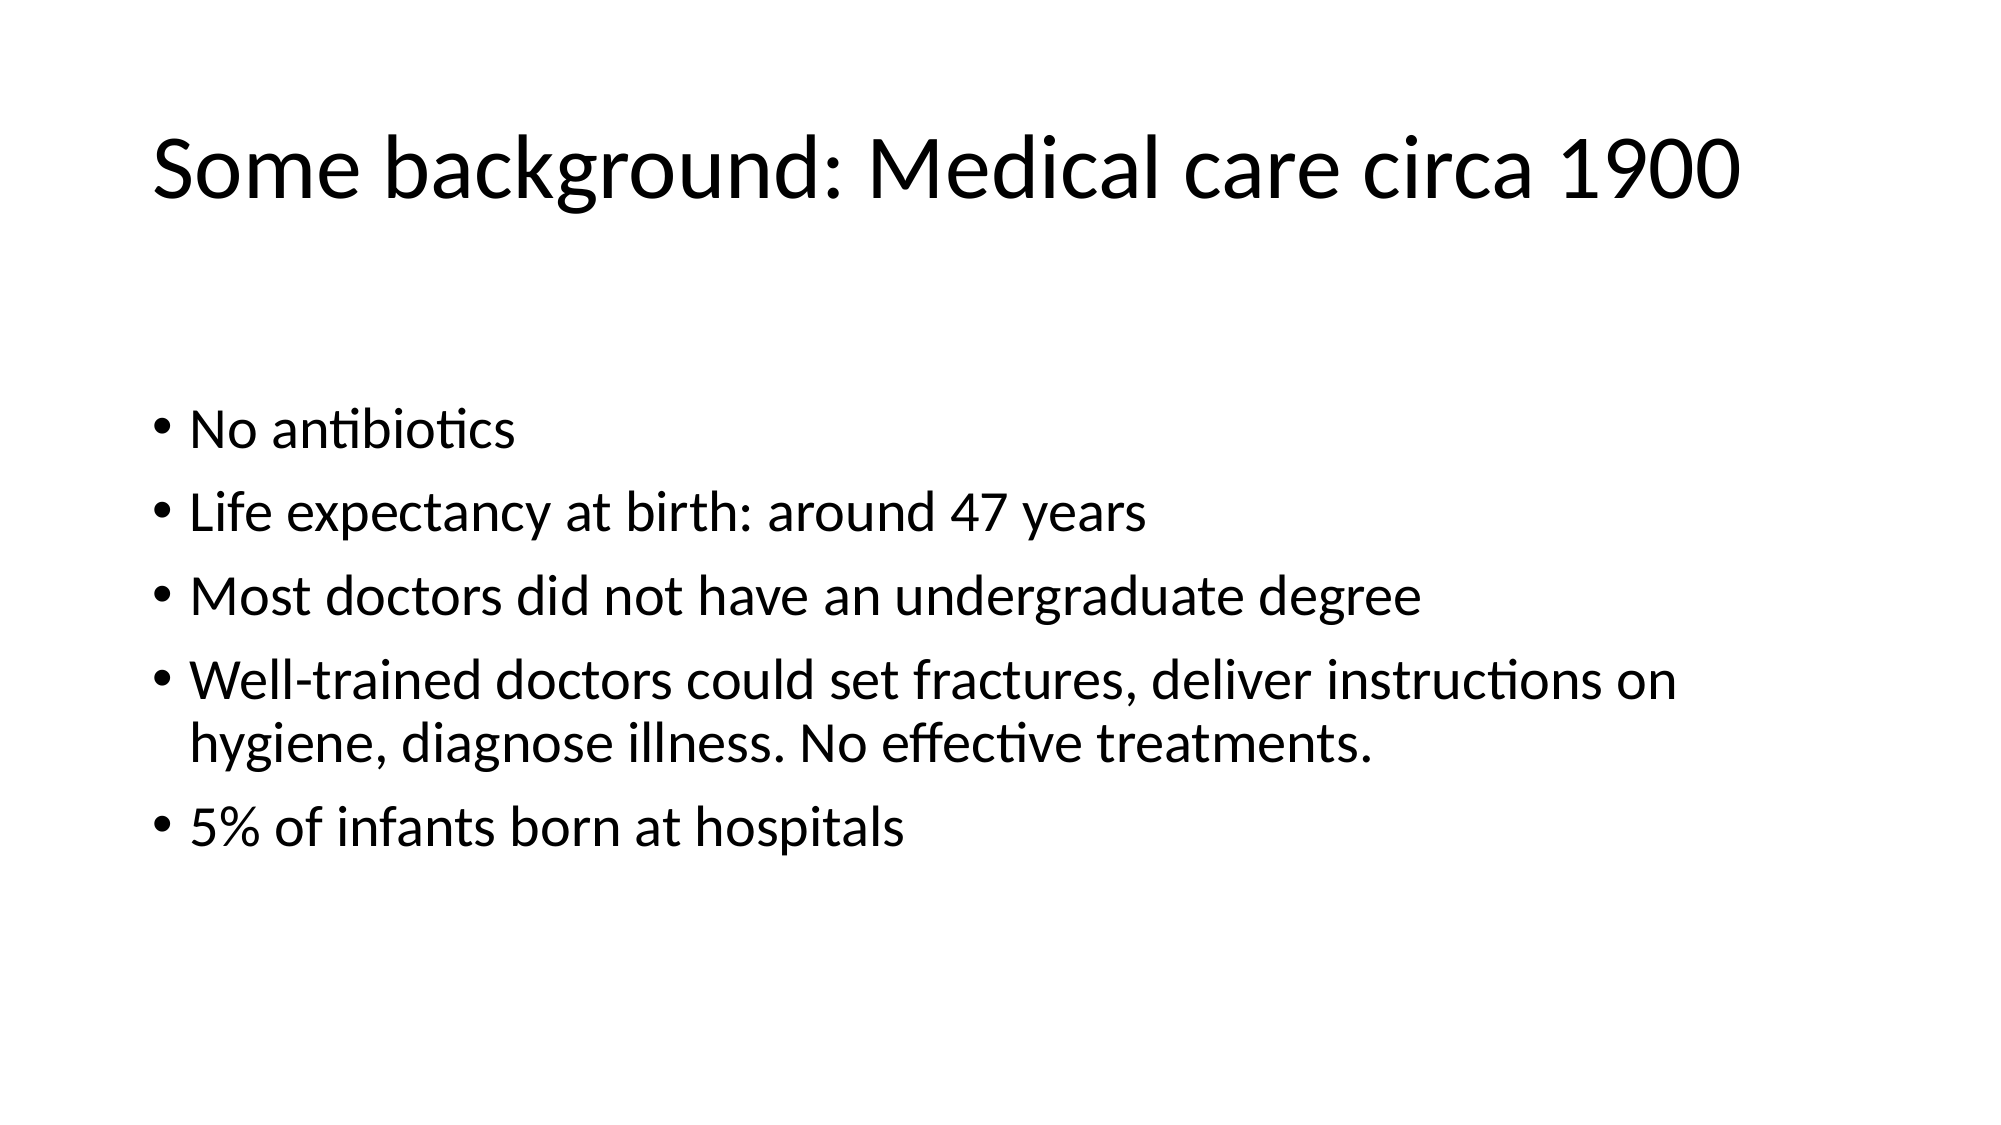

# Some background: Medical care circa 1900

No antibiotics
Life expectancy at birth: around 47 years
Most doctors did not have an undergraduate degree
Well-trained doctors could set fractures, deliver instructions on hygiene, diagnose illness. No effective treatments.
5% of infants born at hospitals